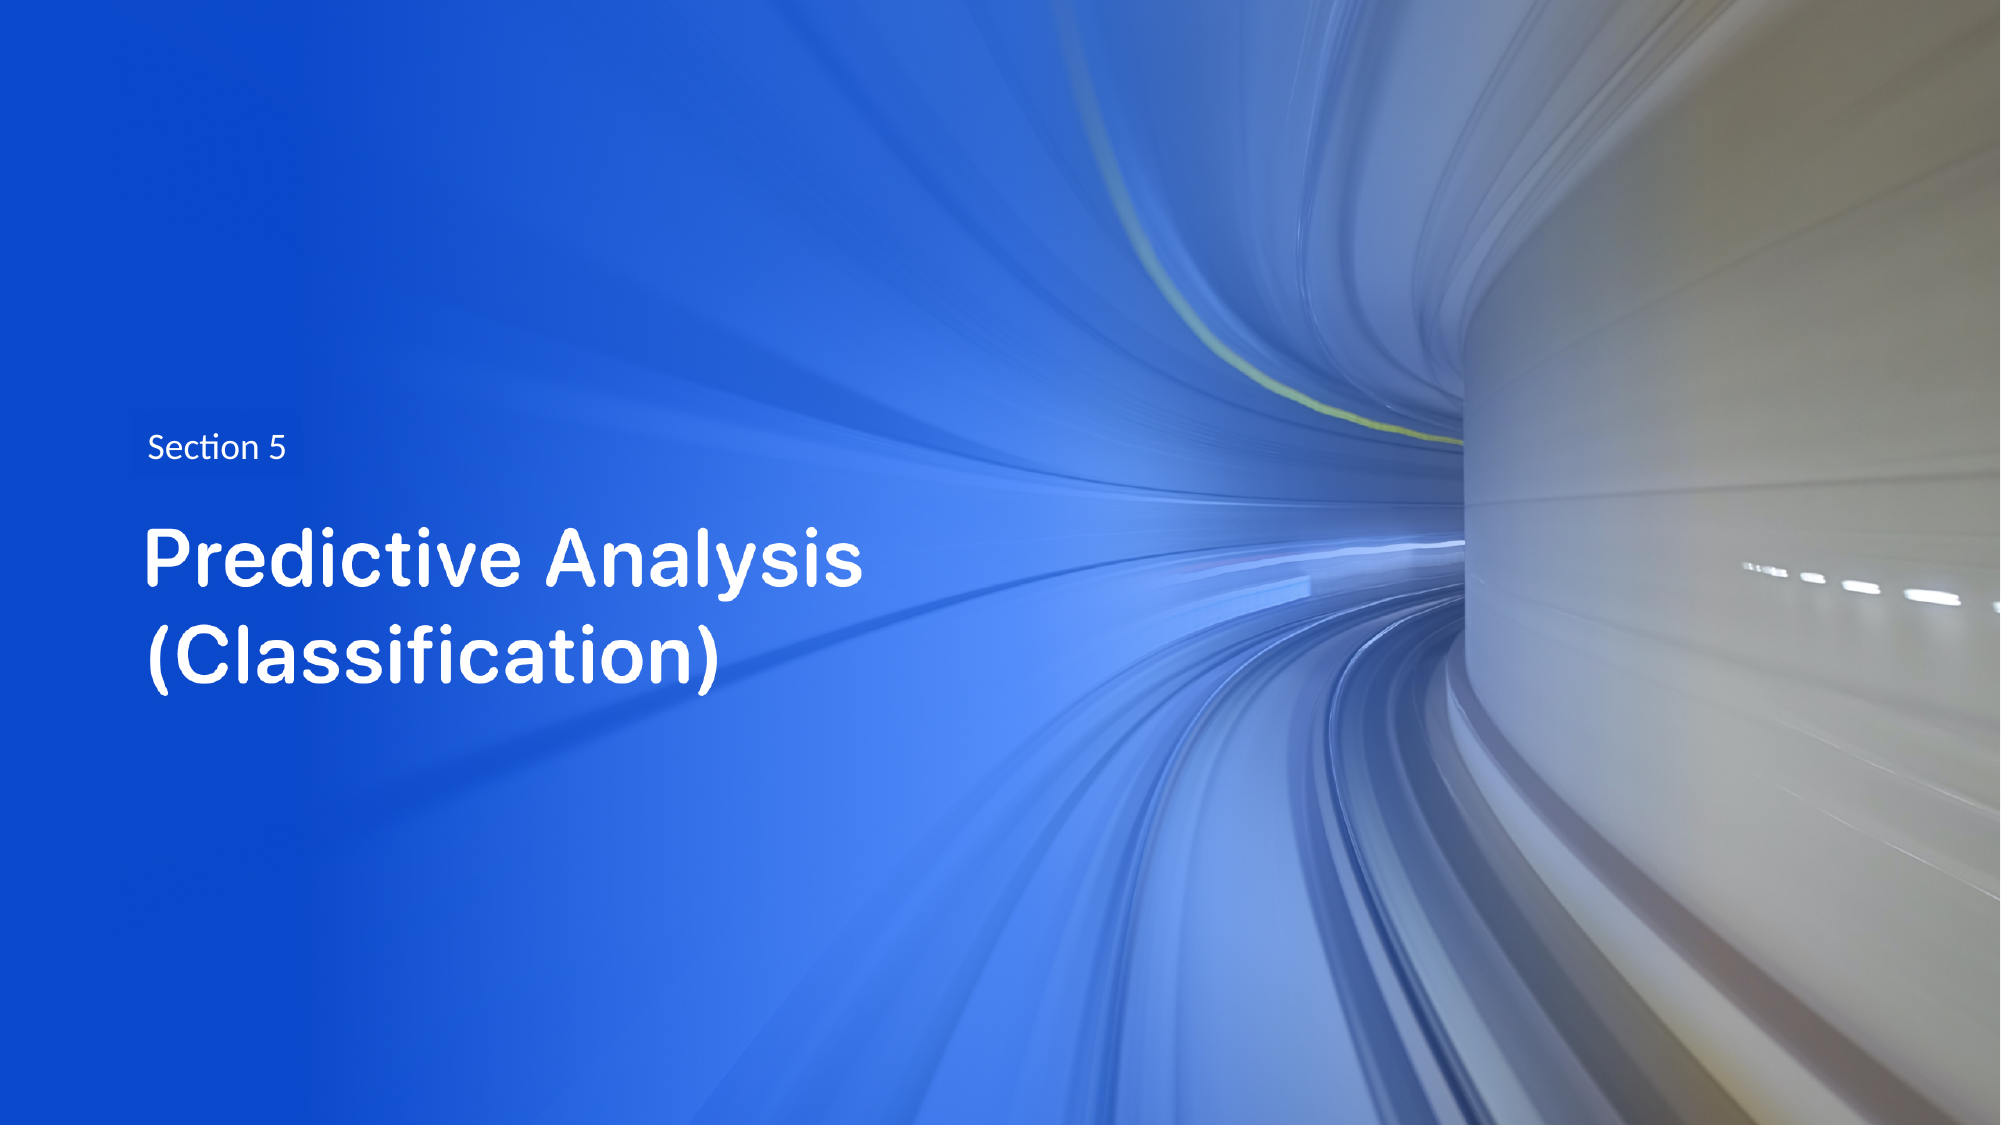

# Predictive Analysis (Classification) - Section
Section 5